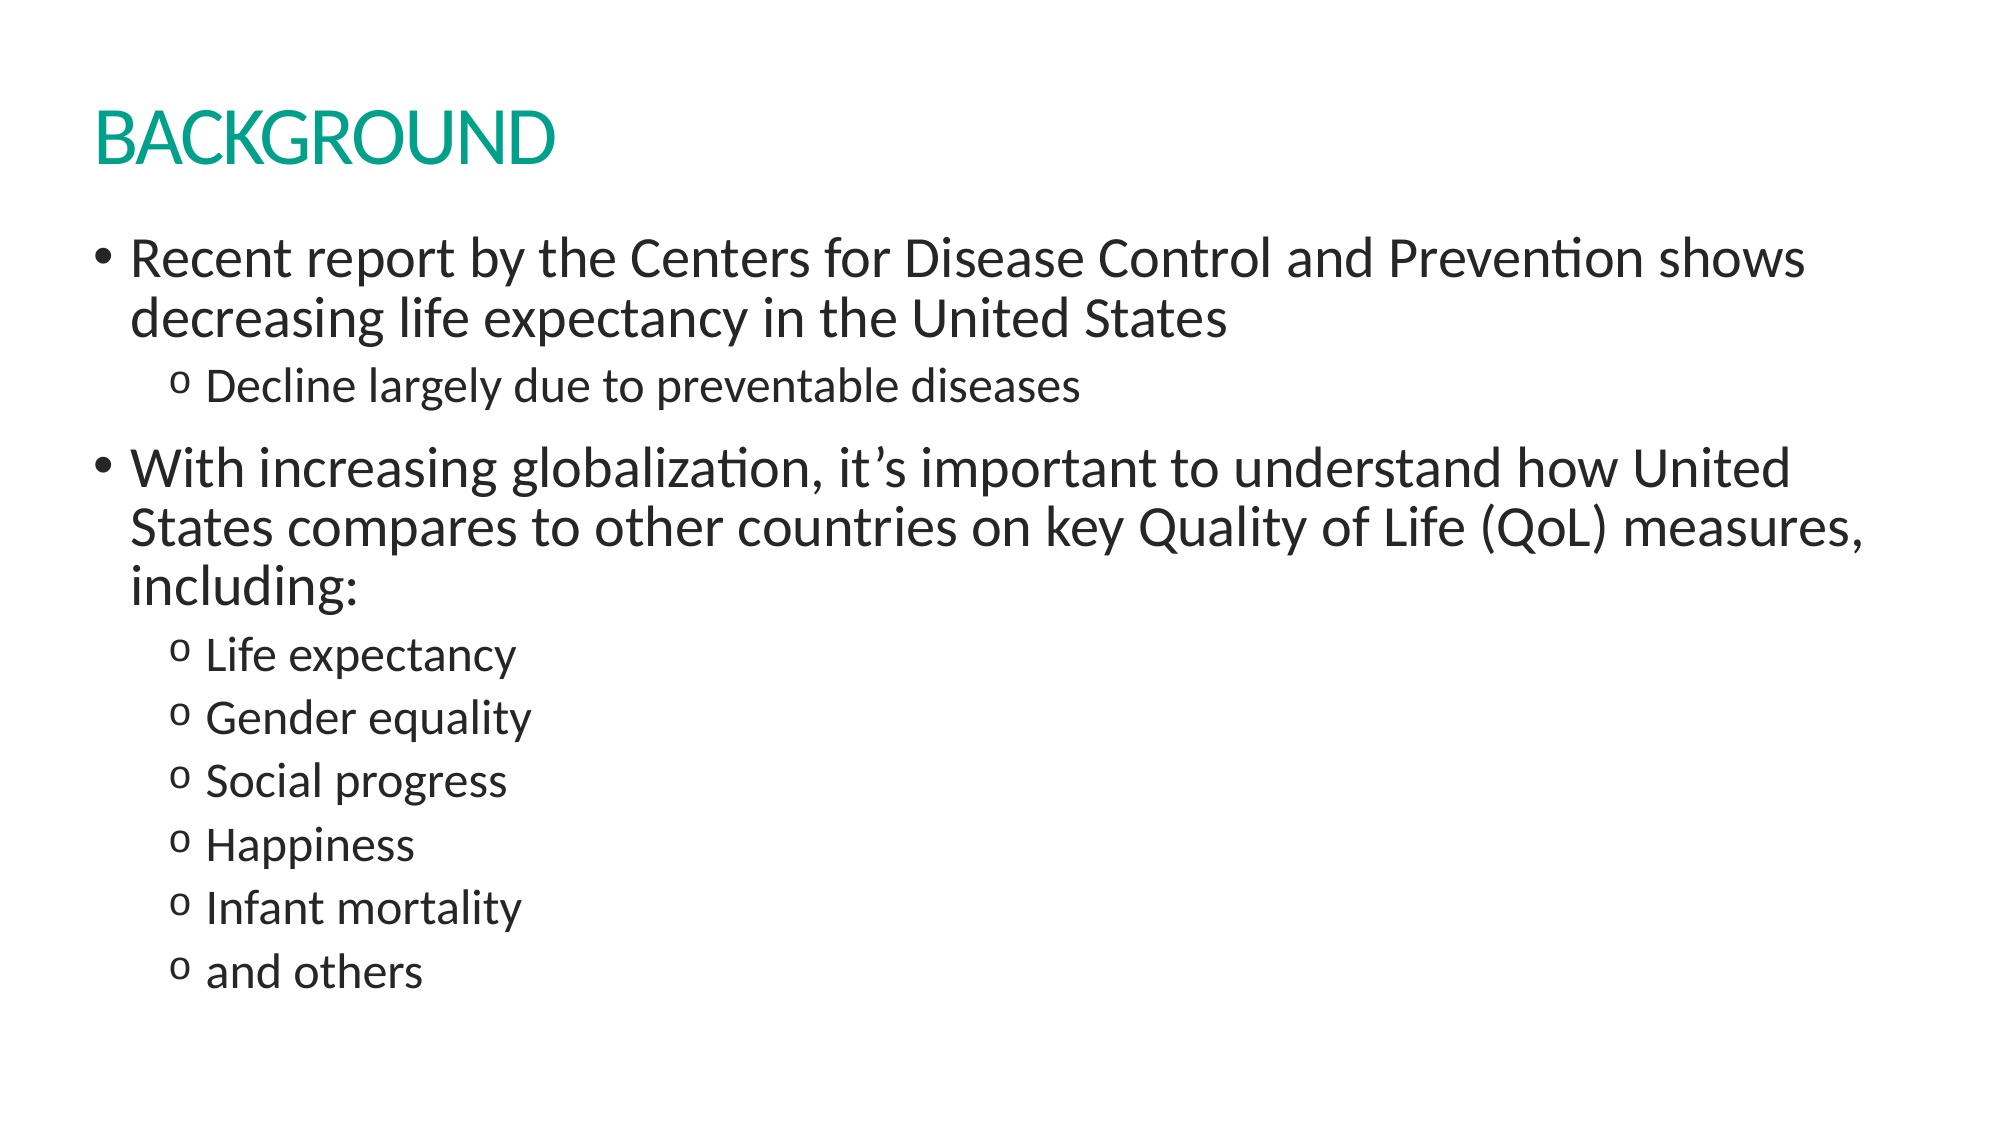

# BACKGROUND
Recent report by the Centers for Disease Control and Prevention shows decreasing life expectancy in the United States
Decline largely due to preventable diseases
With increasing globalization, it’s important to understand how United States compares to other countries on key Quality of Life (QoL) measures, including:
Life expectancy
Gender equality
Social progress
Happiness
Infant mortality
and others